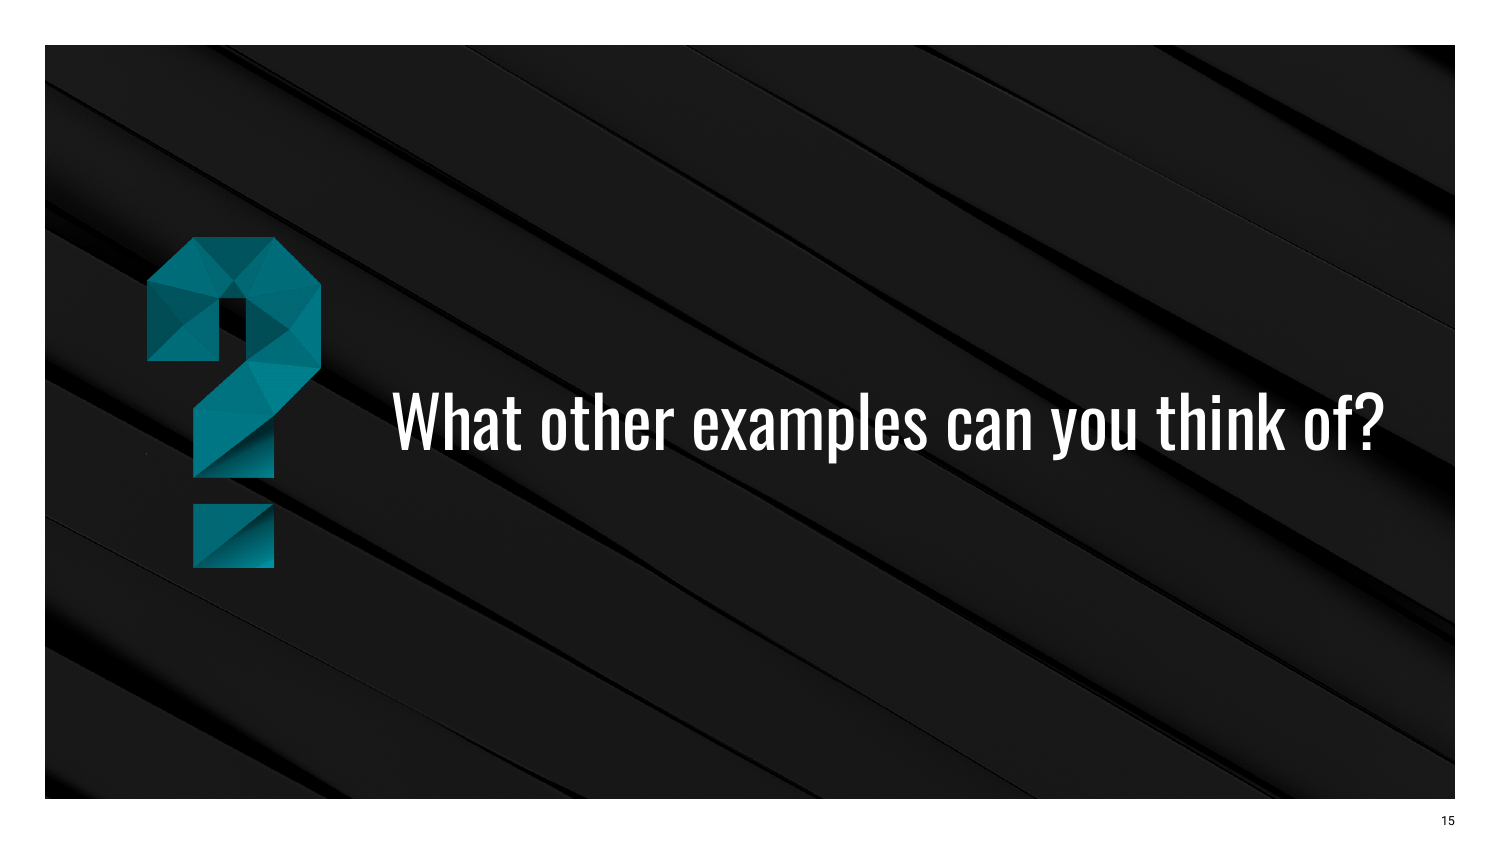

# What other examples can you think of?

15